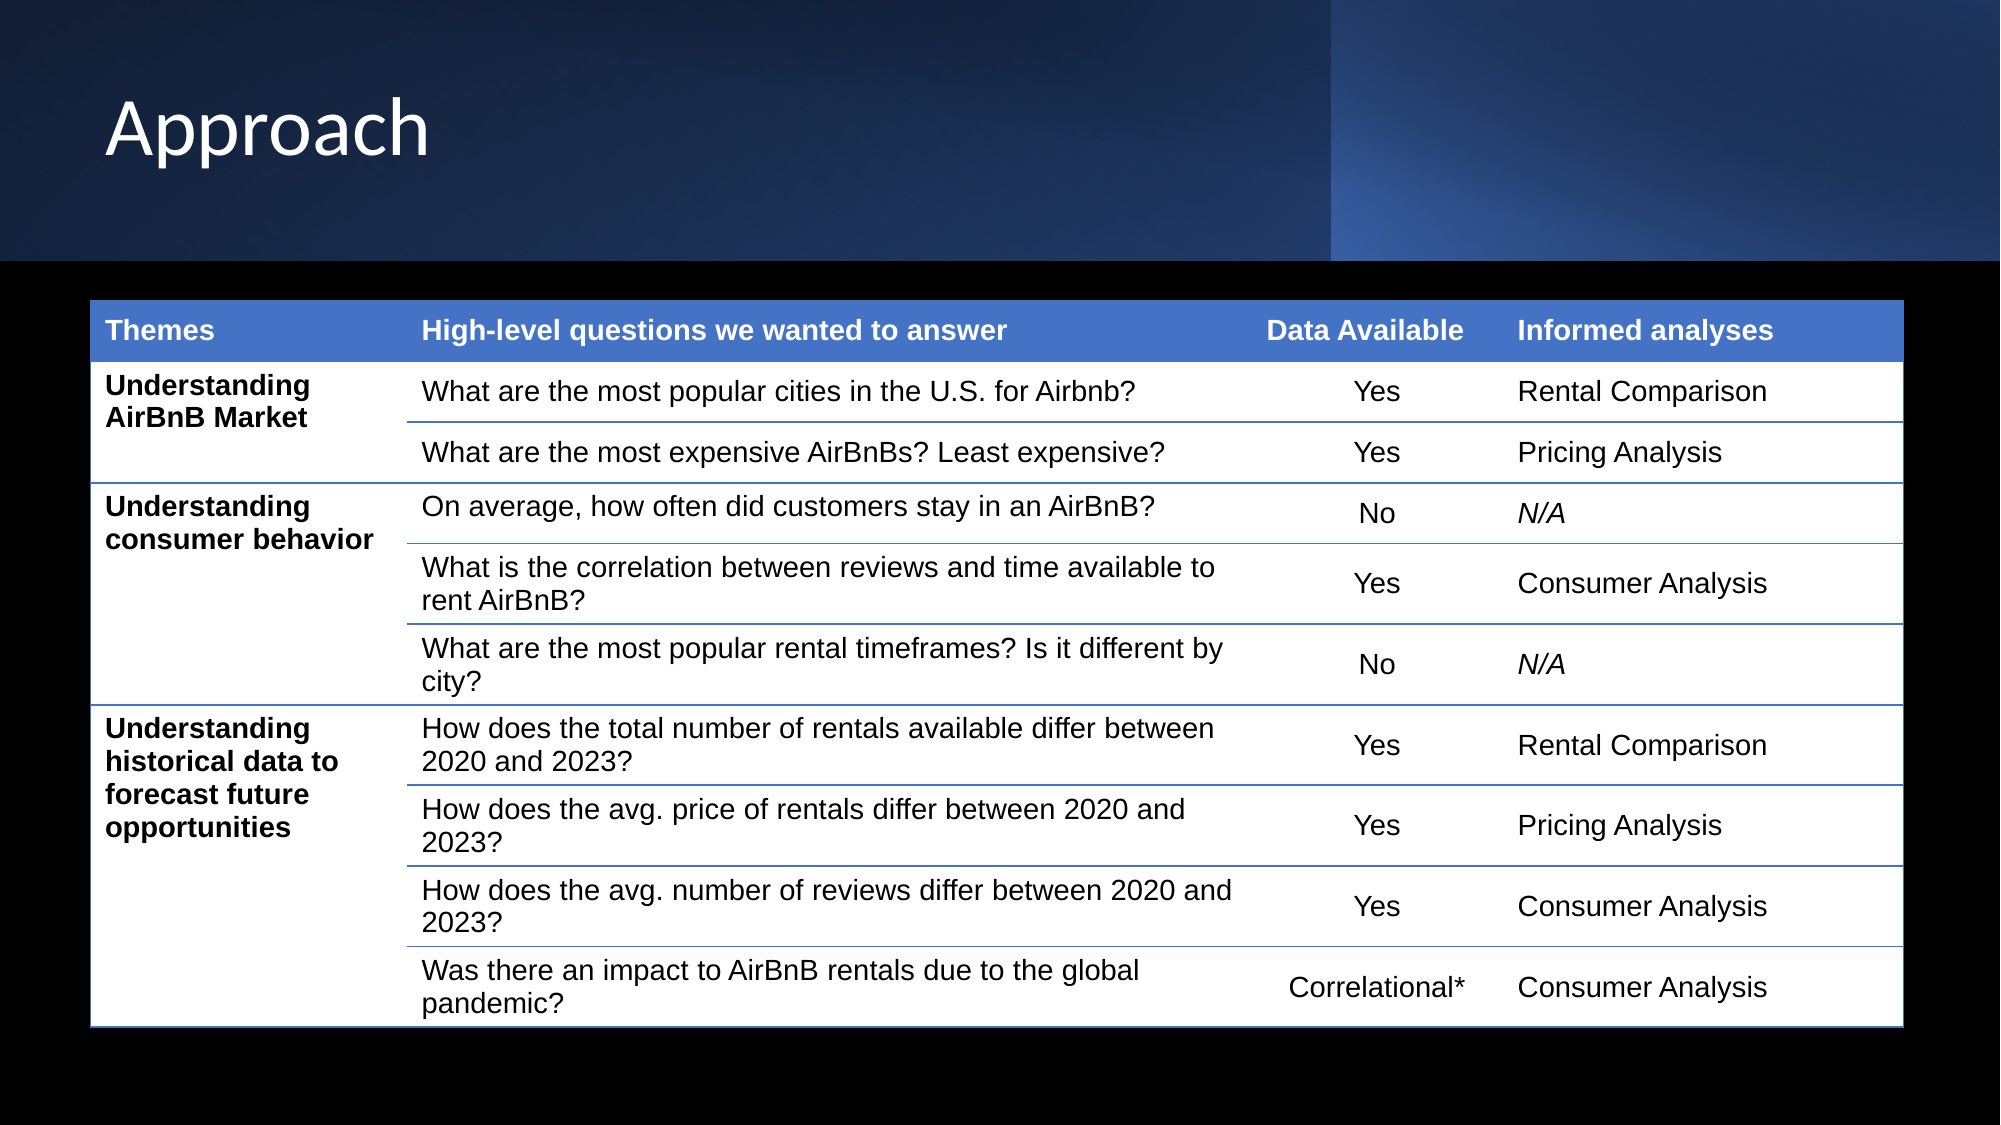

# Approach
| Themes | High-level questions we wanted to answer | Data Available | Informed analyses |
| --- | --- | --- | --- |
| Understanding AirBnB Market | What are the most popular cities in the U.S. for Airbnb? | Yes | Rental Comparison |
|  | What are the most expensive AirBnBs? Least expensive? | Yes | Pricing Analysis |
| Understanding consumer behavior | On average, how often did customers stay in an AirBnB? | No | N/A |
|  | What is the correlation between reviews and time available to rent AirBnB? | Yes | Consumer Analysis |
|  | What are the most popular rental timeframes? Is it different by city? | No | N/A |
| Understanding historical data to forecast future opportunities | How does the total number of rentals available differ between 2020 and 2023? | Yes | Rental Comparison |
|  | How does the avg. price of rentals differ between 2020 and 2023? | Yes | Pricing Analysis |
|  | How does the avg. number of reviews differ between 2020 and 2023? | Yes | Consumer Analysis |
|  | Was there an impact to AirBnB rentals due to the global pandemic? | Correlational\* | Consumer Analysis |